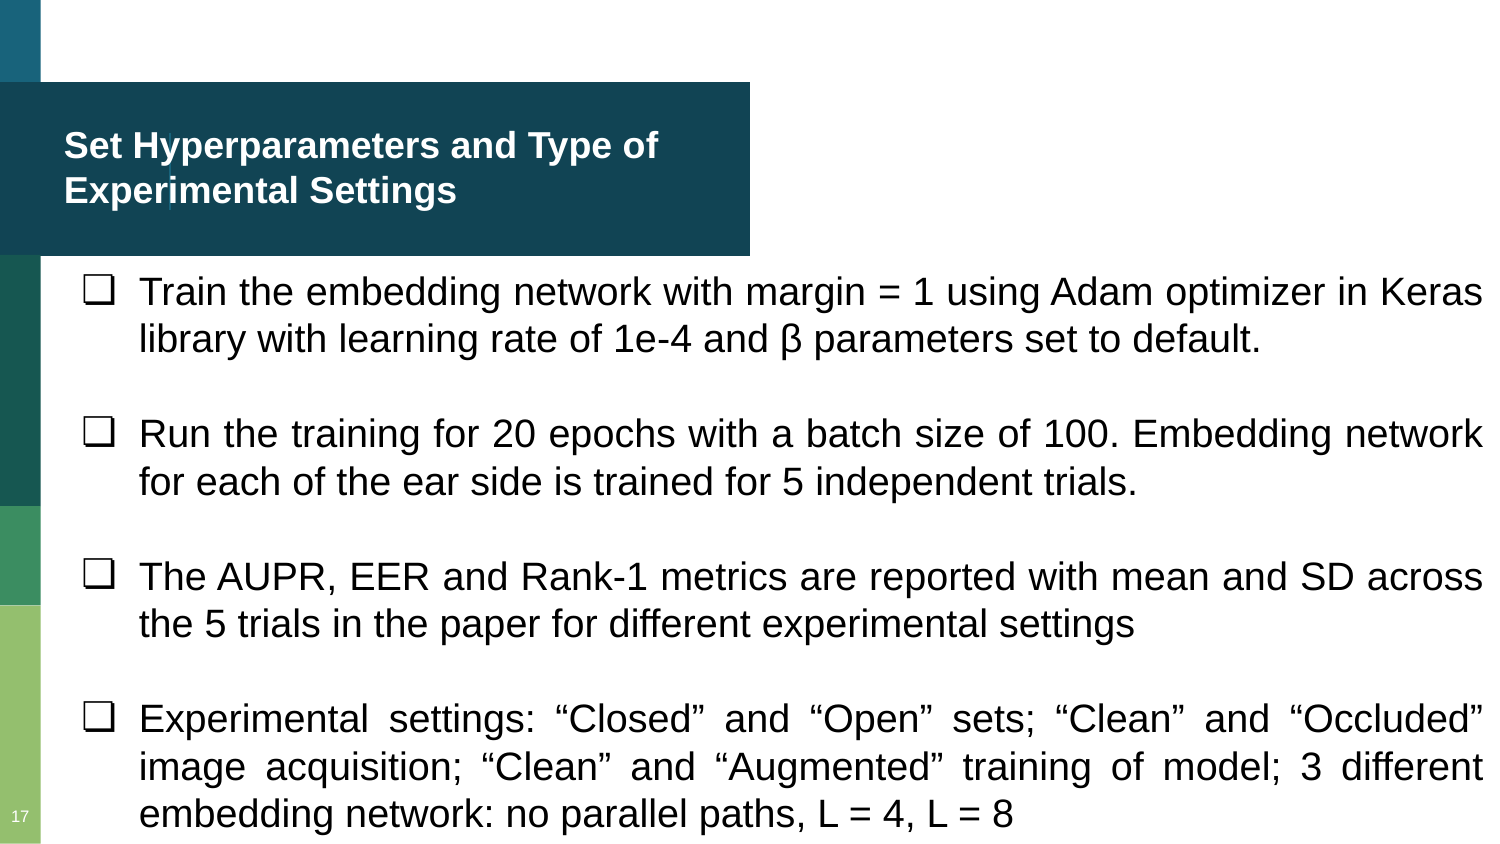

# Set Hyperparameters and Type of Experimental Settings
Train the embedding network with margin = 1 using Adam optimizer in Keras library with learning rate of 1e-4 and β parameters set to default.

Run the training for 20 epochs with a batch size of 100. Embedding network for each of the ear side is trained for 5 independent trials.

The AUPR, EER and Rank-1 metrics are reported with mean and SD across the 5 trials in the paper for different experimental settings

Experimental settings: “Closed” and “Open” sets; “Clean” and “Occluded” image acquisition; “Clean” and “Augmented” training of model; 3 different embedding network: no parallel paths, L = 4, L = 8
17